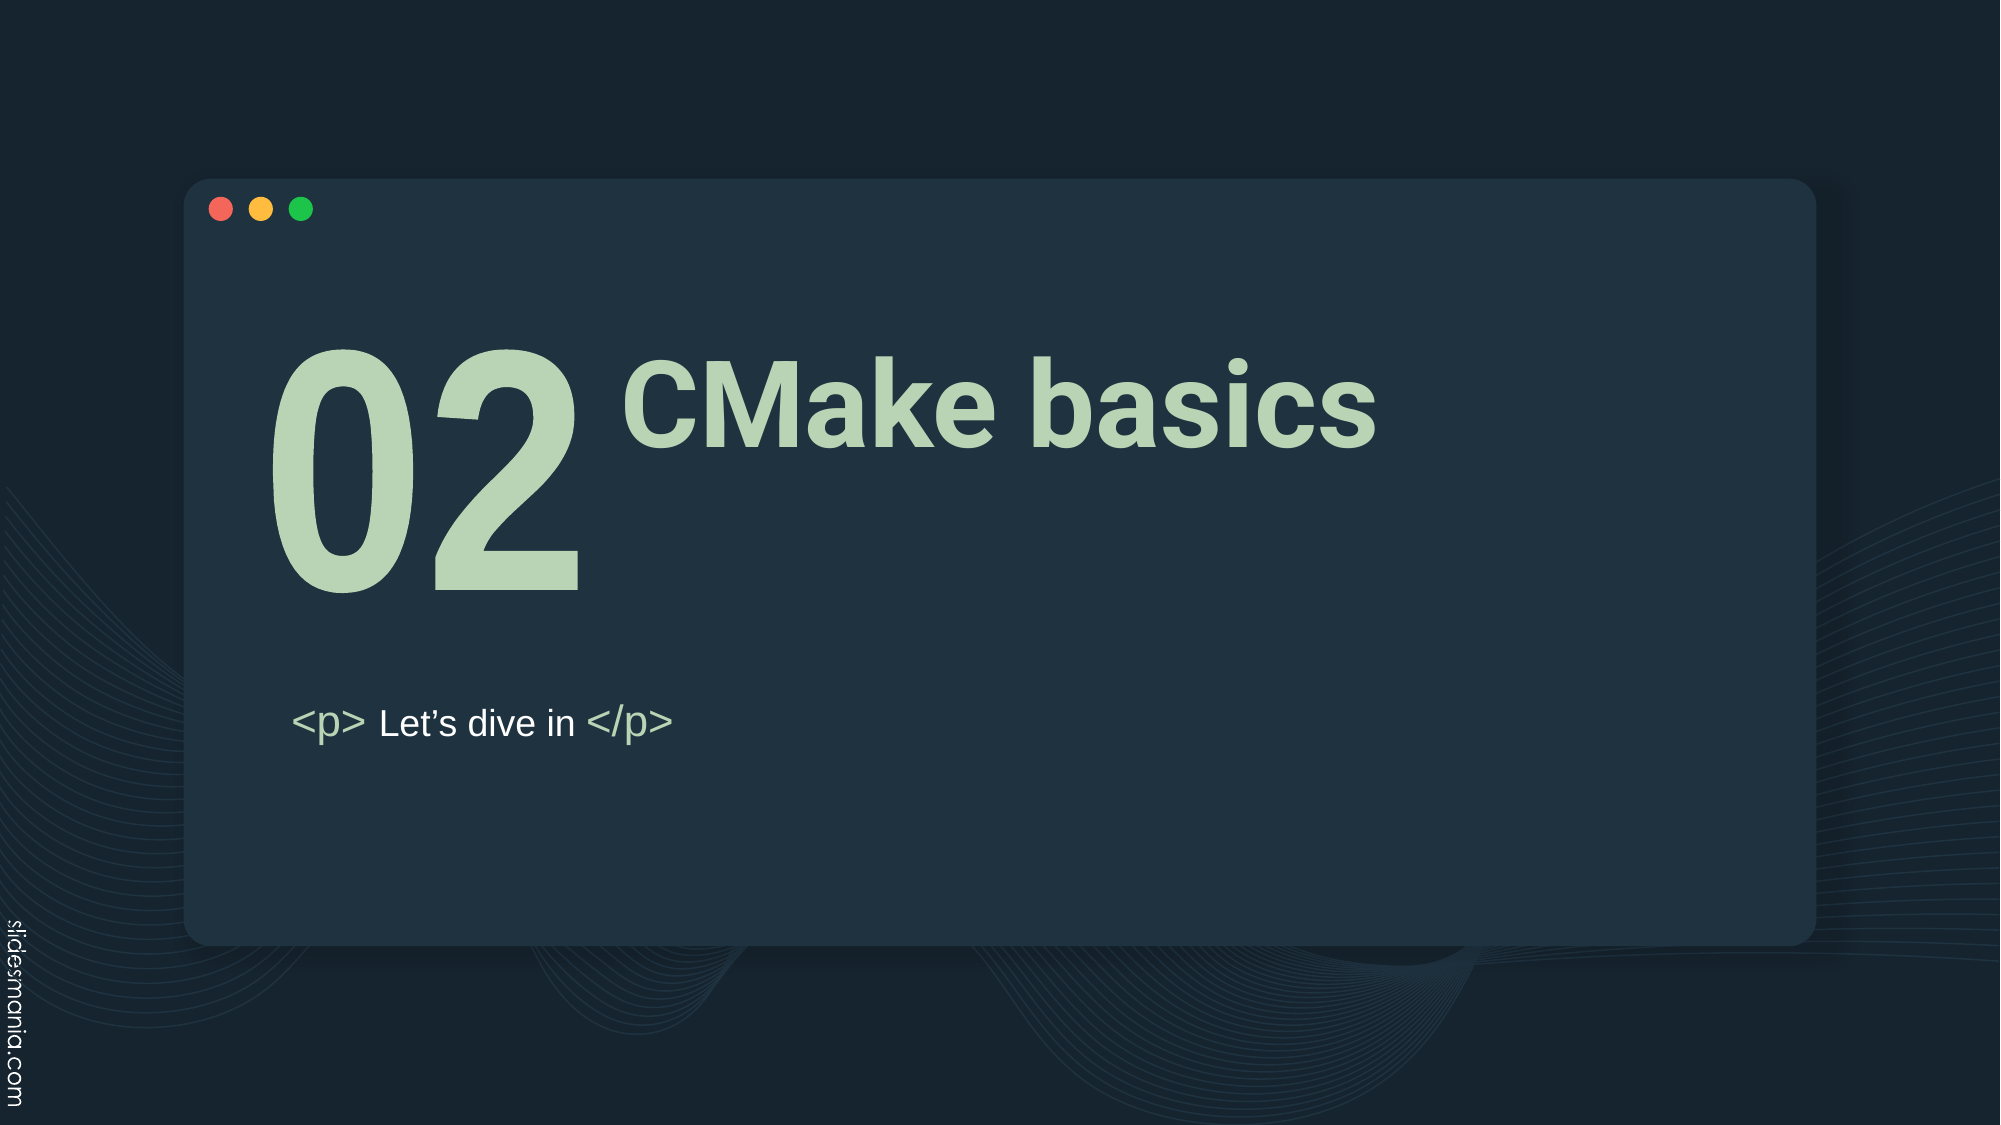

# CMake basics
02
<p> Let’s dive in </p>